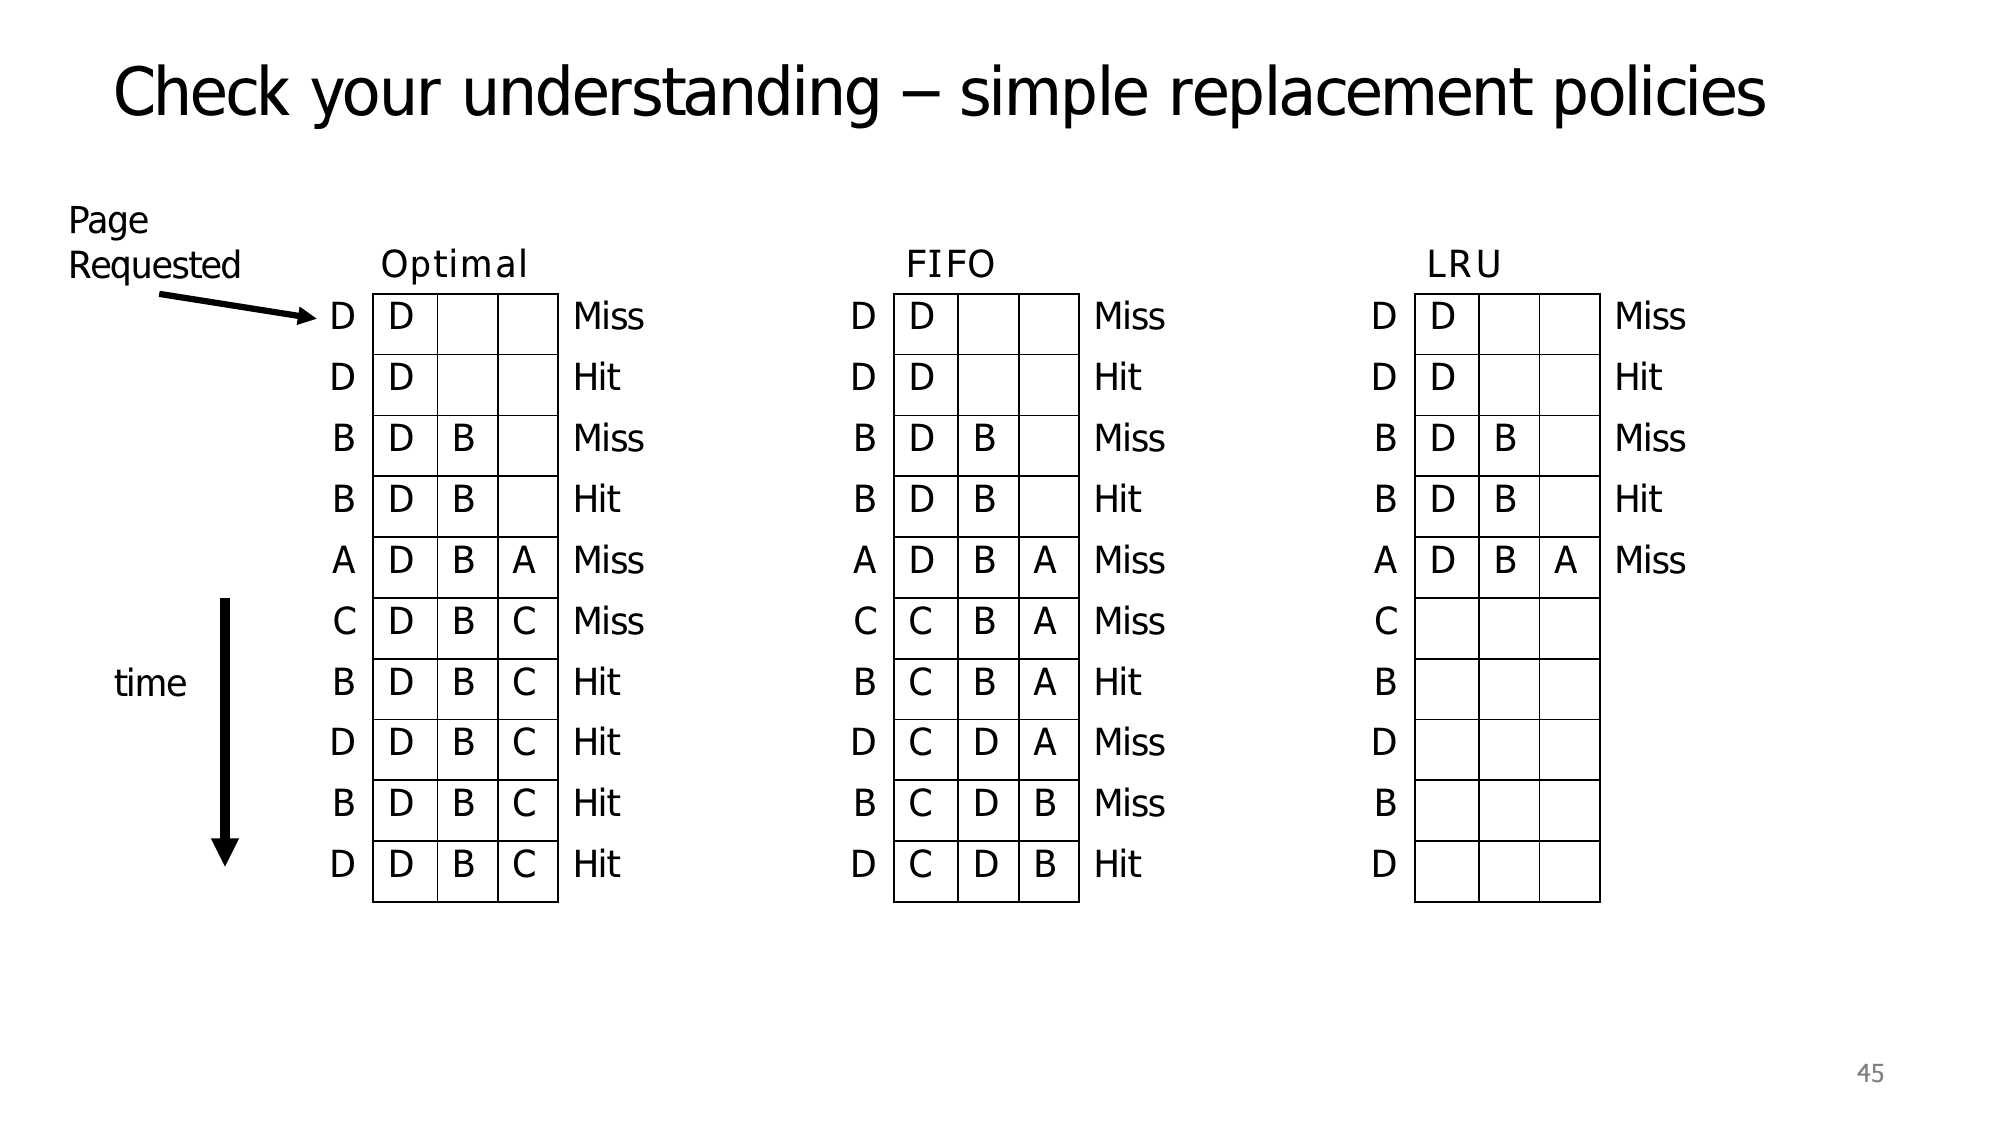

# Check your understanding – simple replacement policies
Page Requested
LRU
Optimal
FIFO
| D | D |  |  | Miss |
| --- | --- | --- | --- | --- |
| D | D |  |  | Hit |
| B | D | B |  | Miss |
| B | D | B |  | Hit |
| A | D | B | A | Miss |
| C | D | B | C | Miss |
| B | D | B | C | Hit |
| D | D | B | C | Hit |
| B | D | B | C | Hit |
| D | D | B | C | Hit |
| D | D |  |  | Miss |
| --- | --- | --- | --- | --- |
| D | D |  |  | Hit |
| B | D | B |  | Miss |
| B | D | B |  | Hit |
| A | D | B | A | Miss |
| C | C | B | A | Miss |
| B | C | B | A | Hit |
| D | C | D | A | Miss |
| B | C | D | B | Miss |
| D | C | D | B | Hit |
| D | D |  |  | Miss |
| --- | --- | --- | --- | --- |
| D | D |  |  | Hit |
| B | D | B |  | Miss |
| B | D | B |  | Hit |
| A | D | B | A | Miss |
| C |  |  |  |  |
| B |  |  |  |  |
| D |  |  |  |  |
| B |  |  |  |  |
| D |  |  |  |  |
time
45